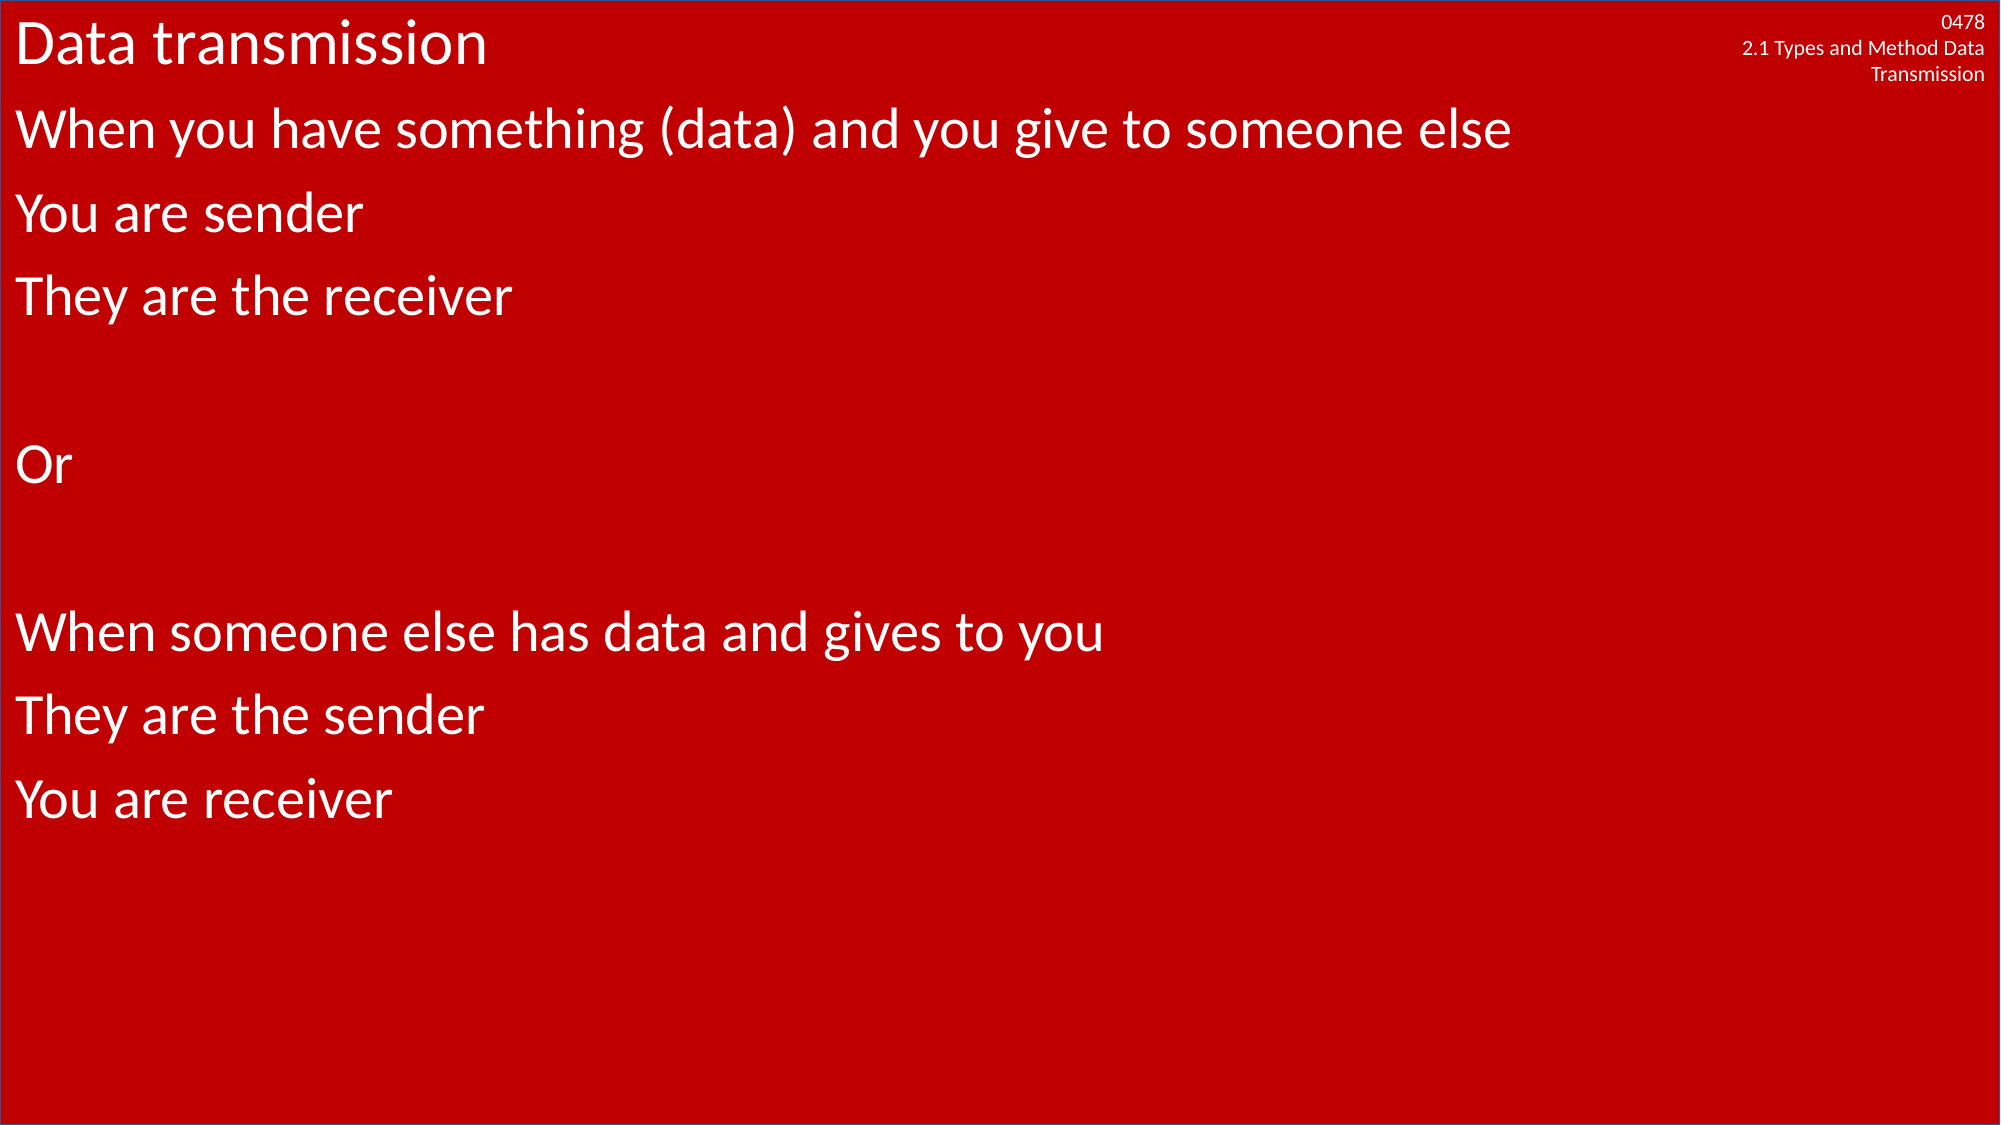

# Data transmission
When you have something (data) and you give to someone else
You are sender
They are the receiver

Or

When someone else has data and gives to you
They are the sender
You are receiver